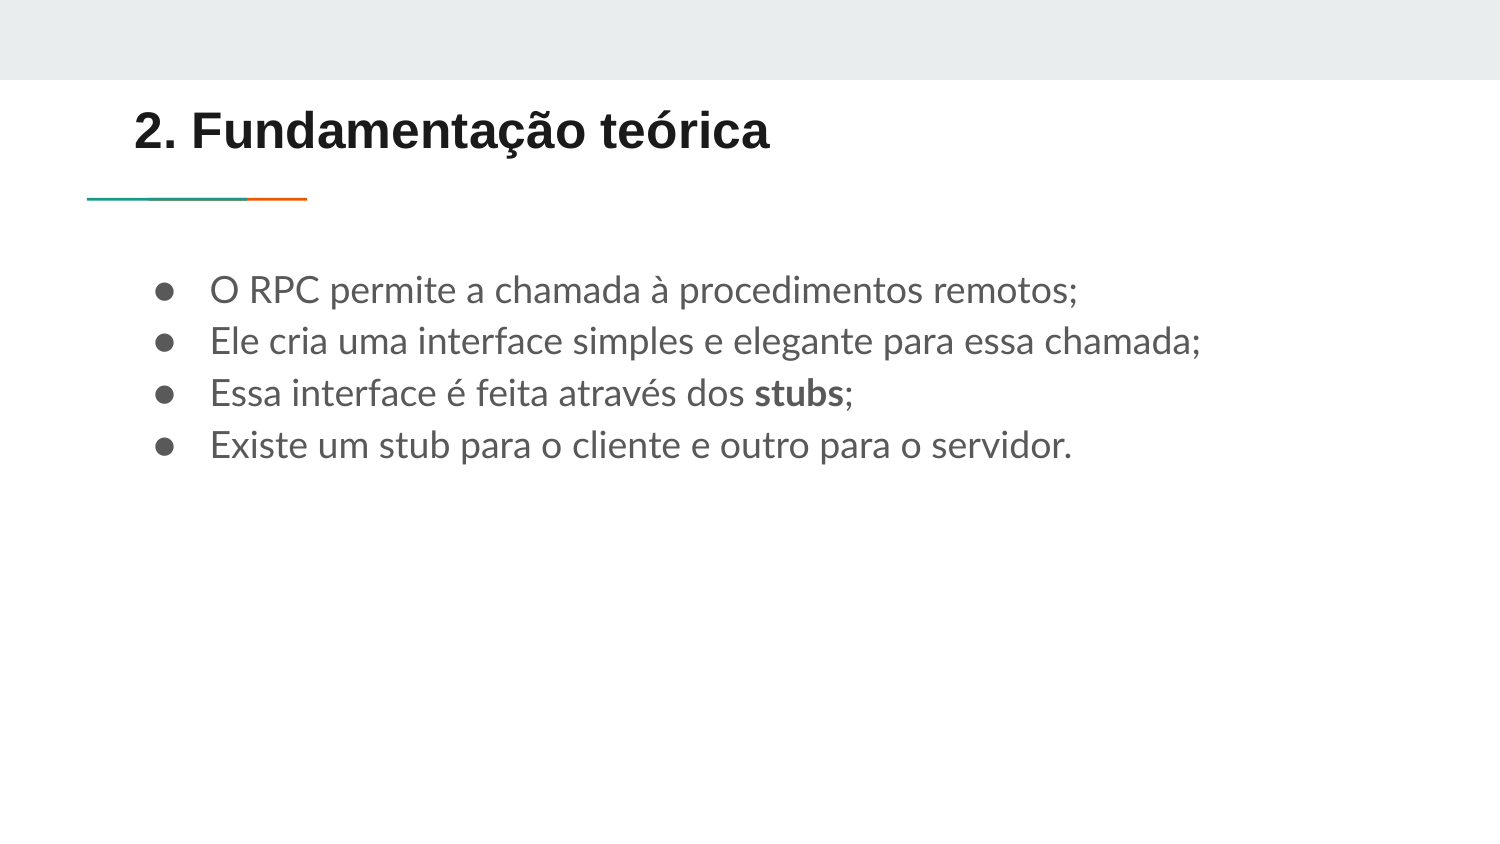

# 2. Fundamentação teórica
O RPC permite a chamada à procedimentos remotos;
Ele cria uma interface simples e elegante para essa chamada;
Essa interface é feita através dos stubs;
Existe um stub para o cliente e outro para o servidor.